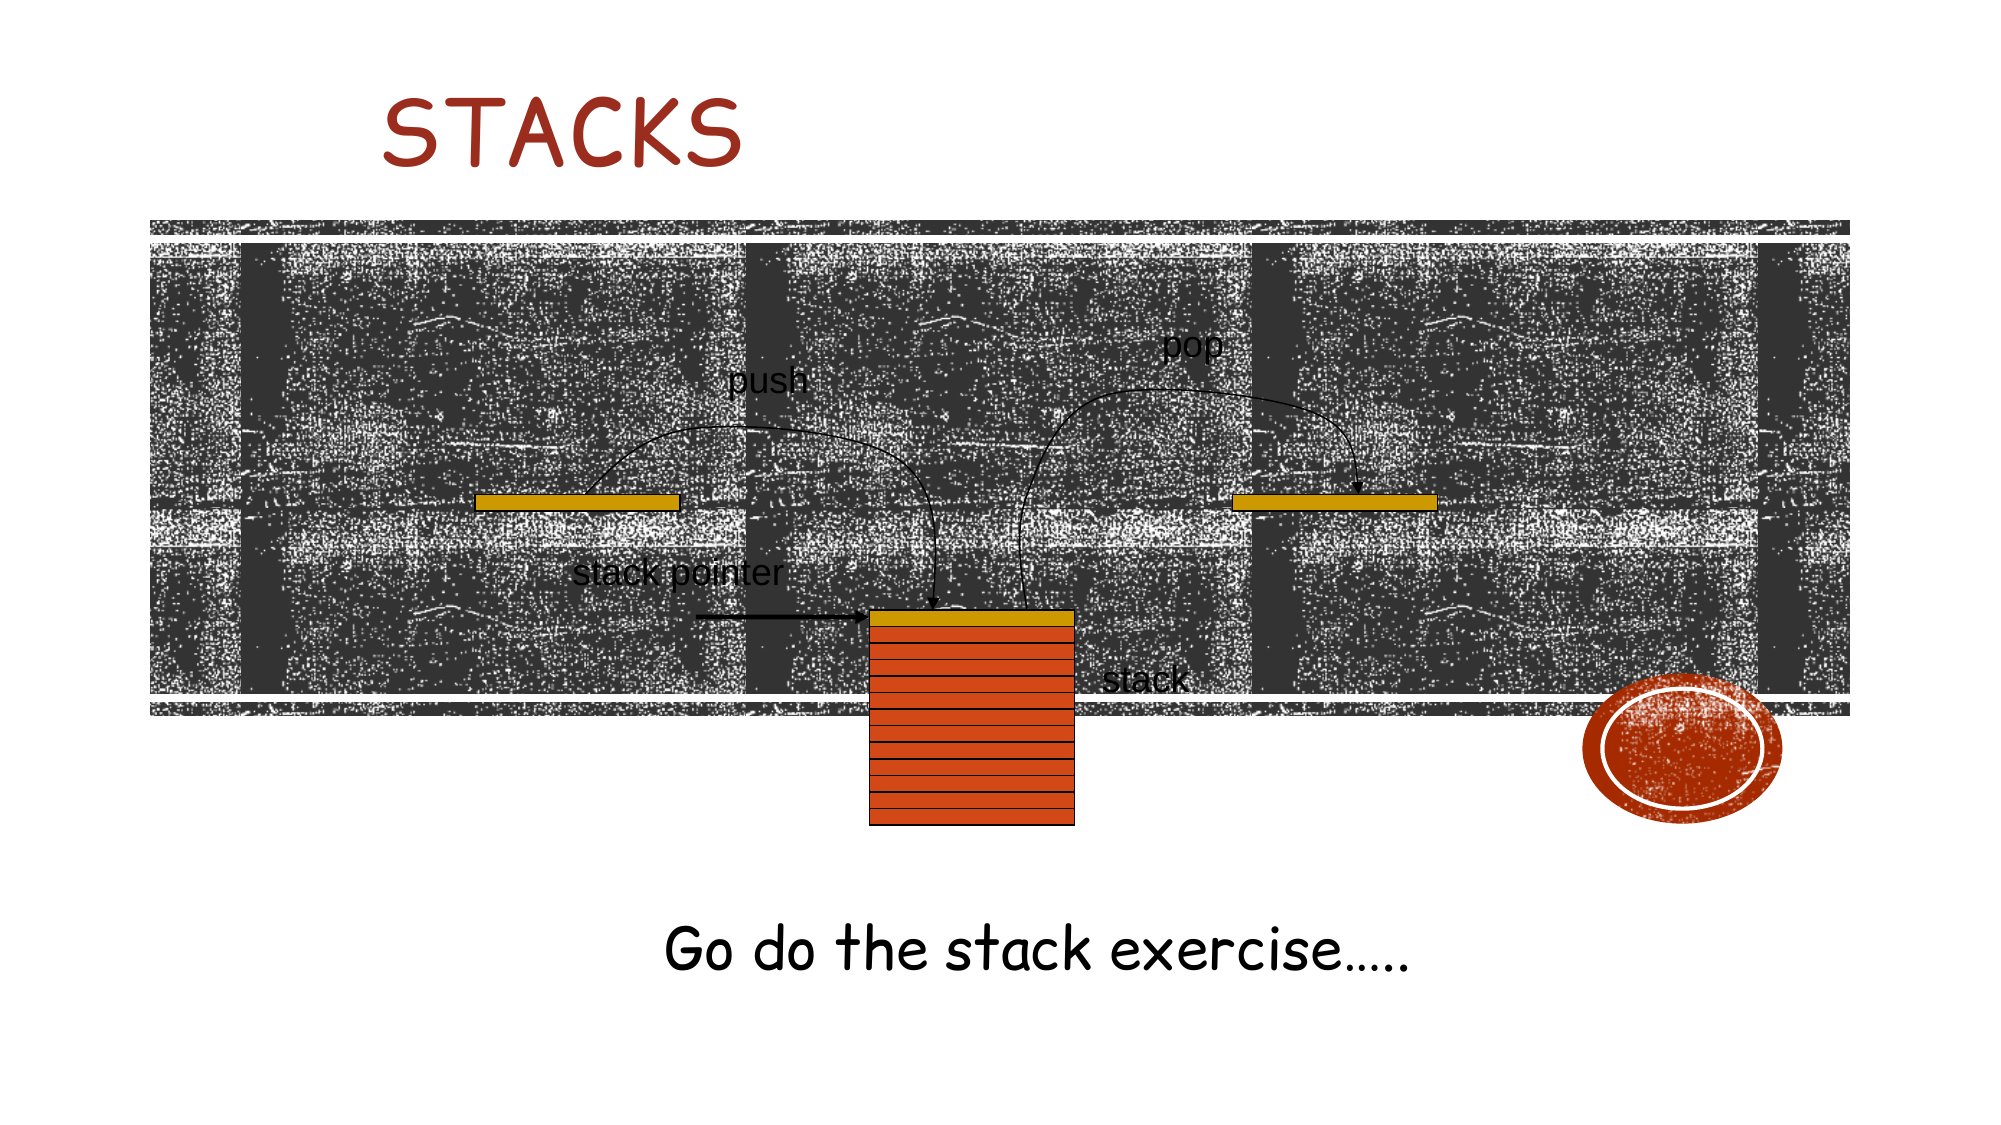

# Stacks
pop
push

stack pointer

stack

Go do the stack exercise…..